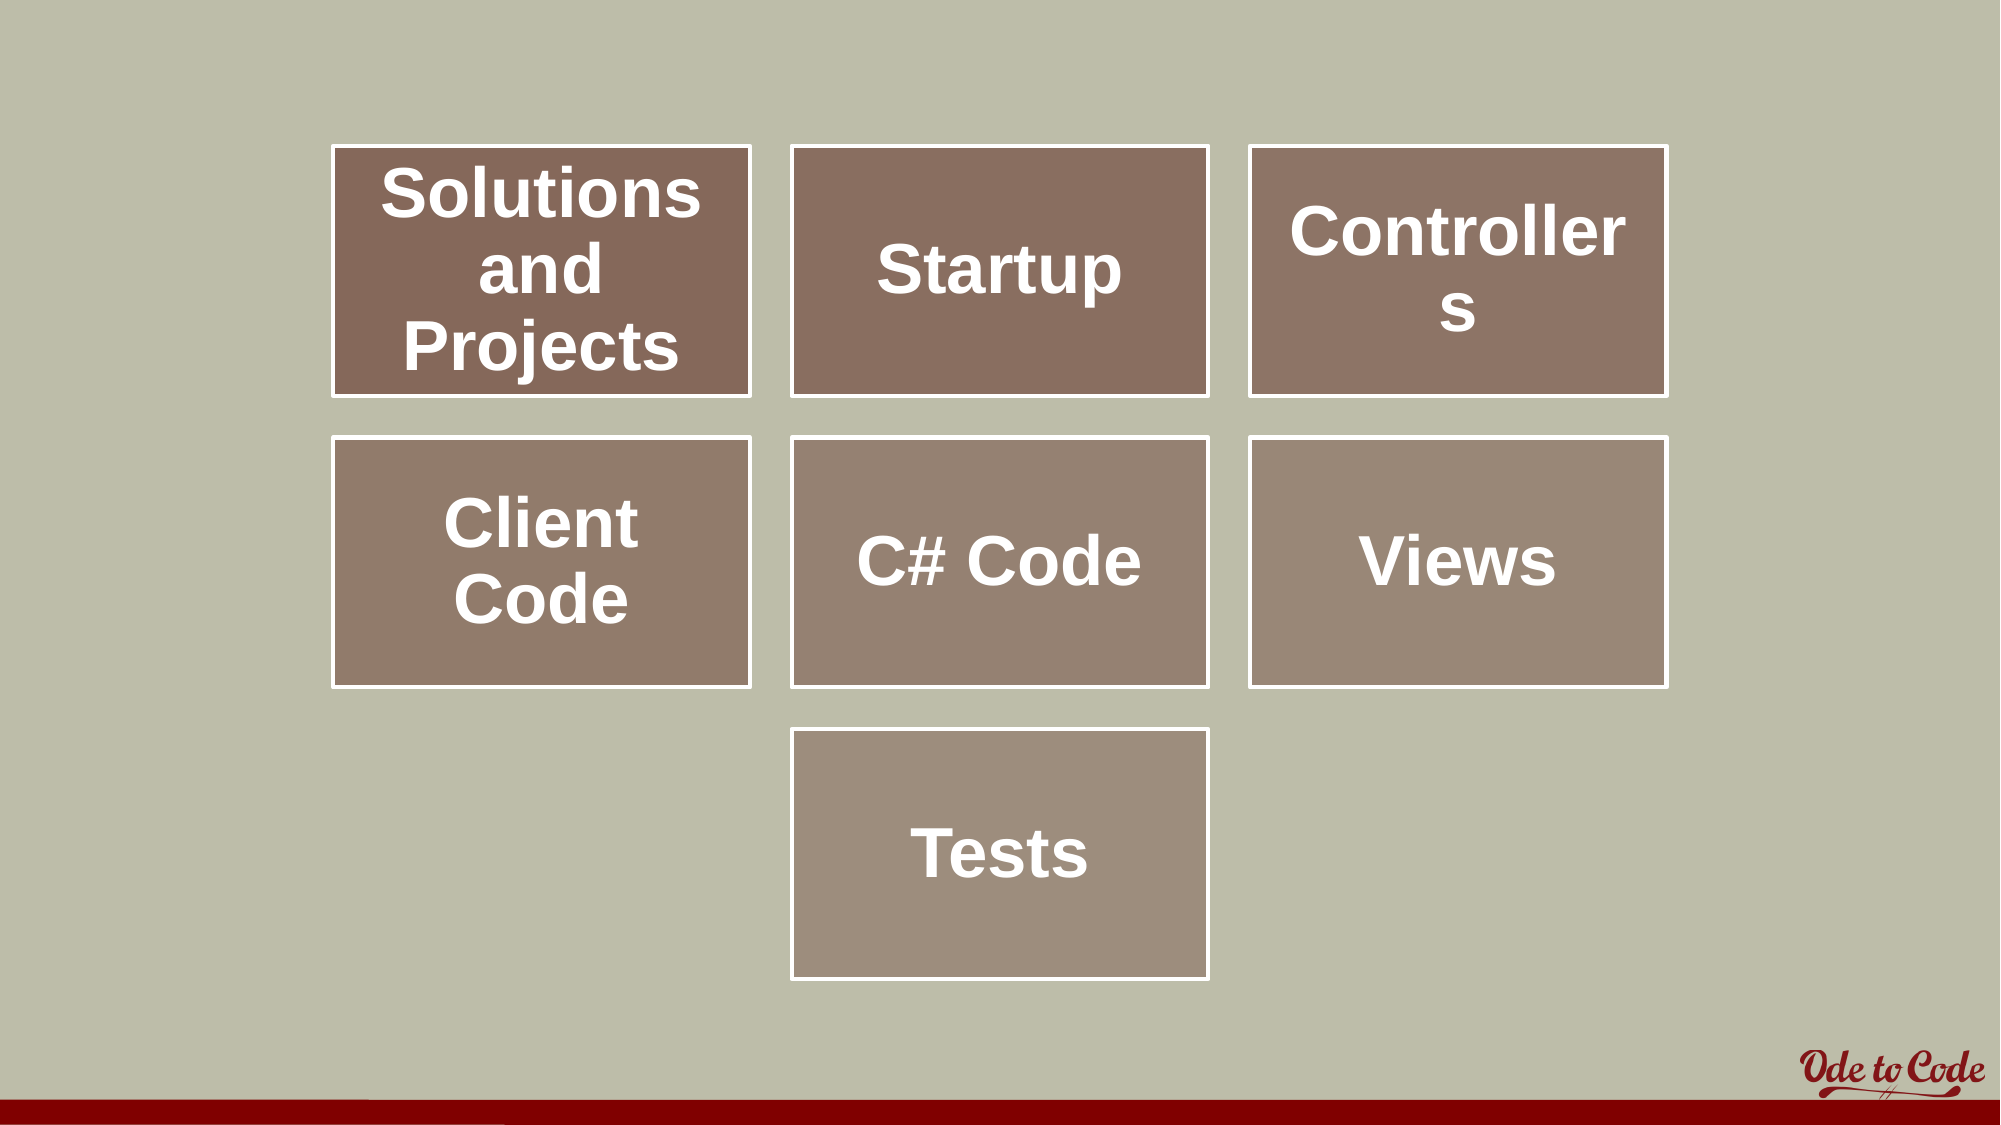

Solutions and Projects
Startup
Controllers
Client Code
C# Code
Views
Tests